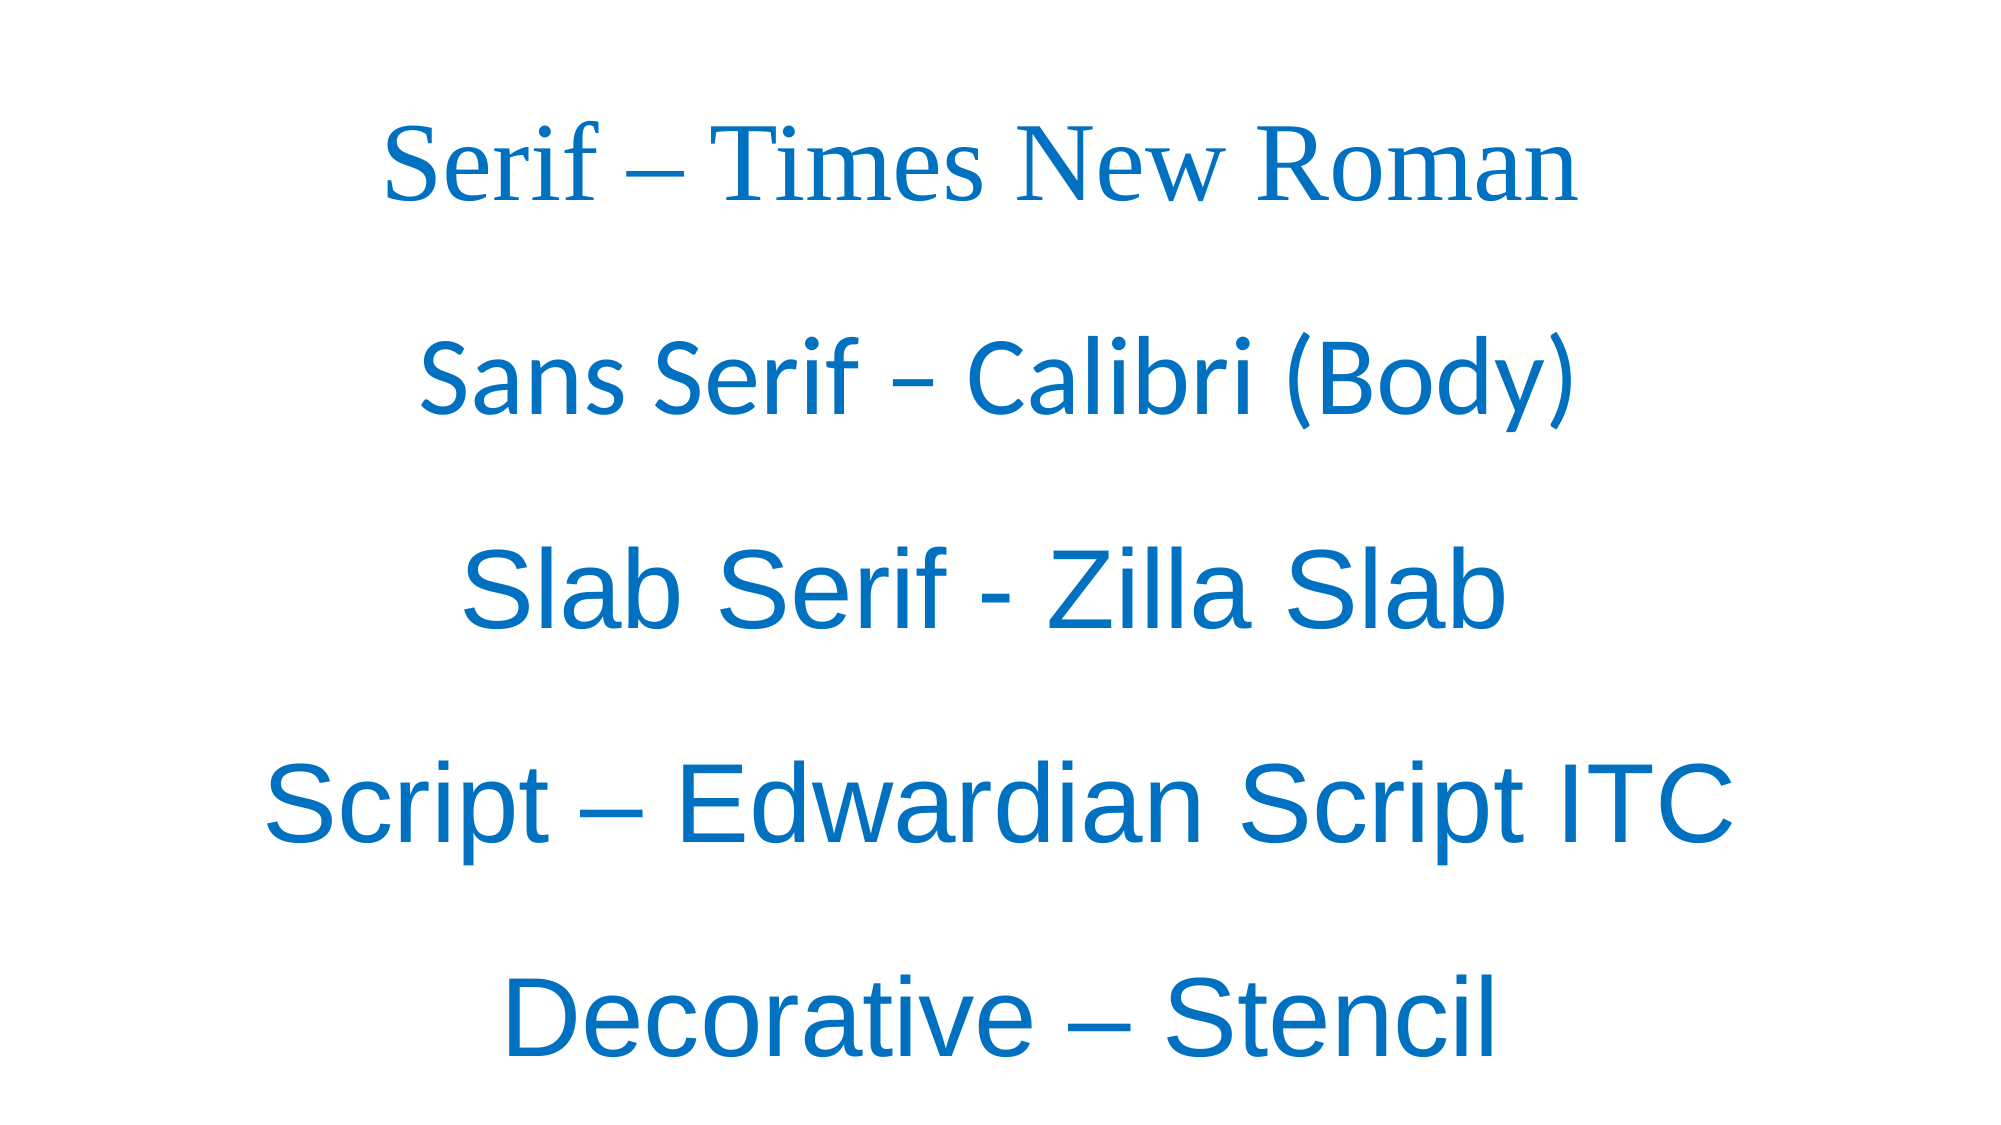

Serif – Times New Roman
Sans Serif – Calibri (Body)
Slab Serif - Zilla Slab
Script – Edwardian Script ITC
Decorative – Stencil